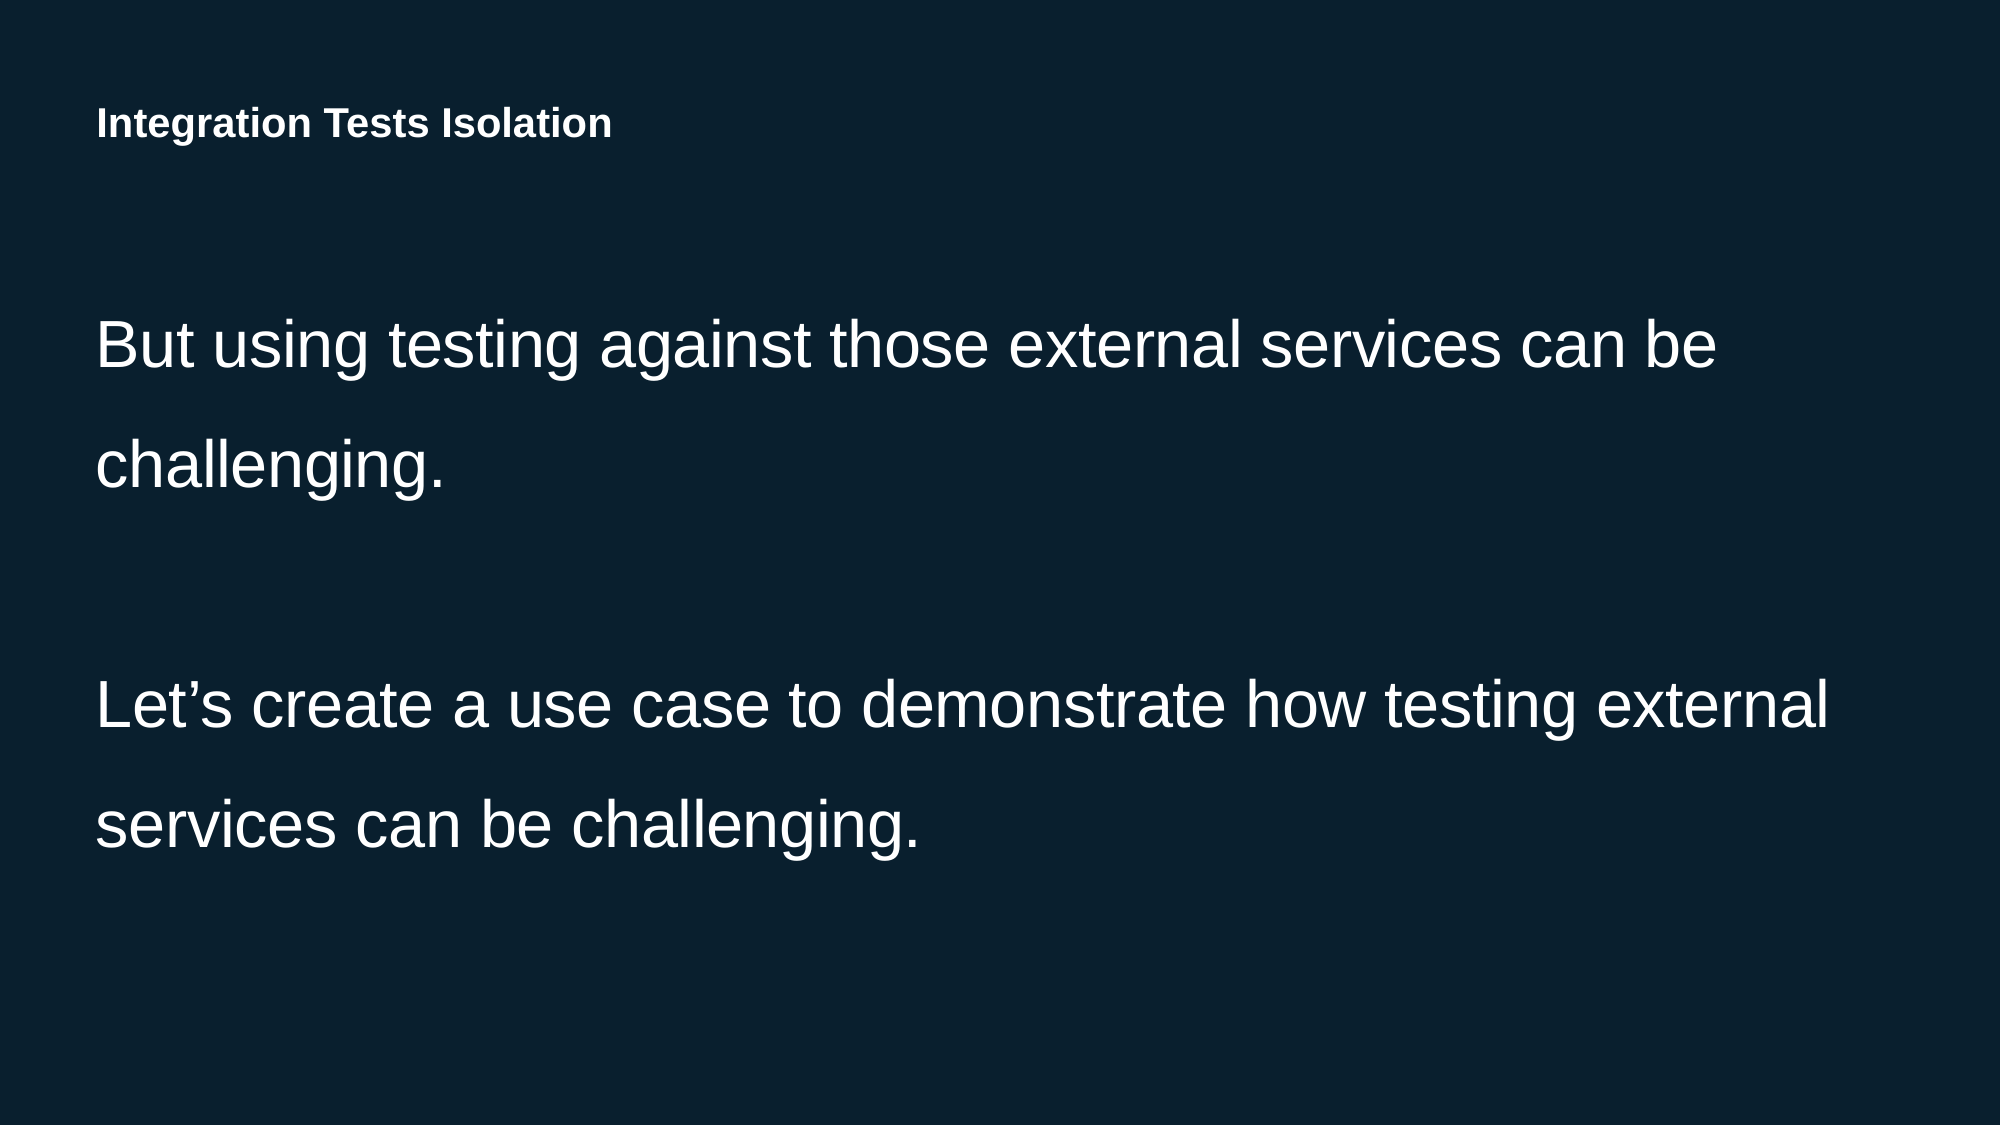

# Integration Tests Isolation
But using testing against those external services can be challenging.

Let’s create a use case to demonstrate how testing external services can be challenging.